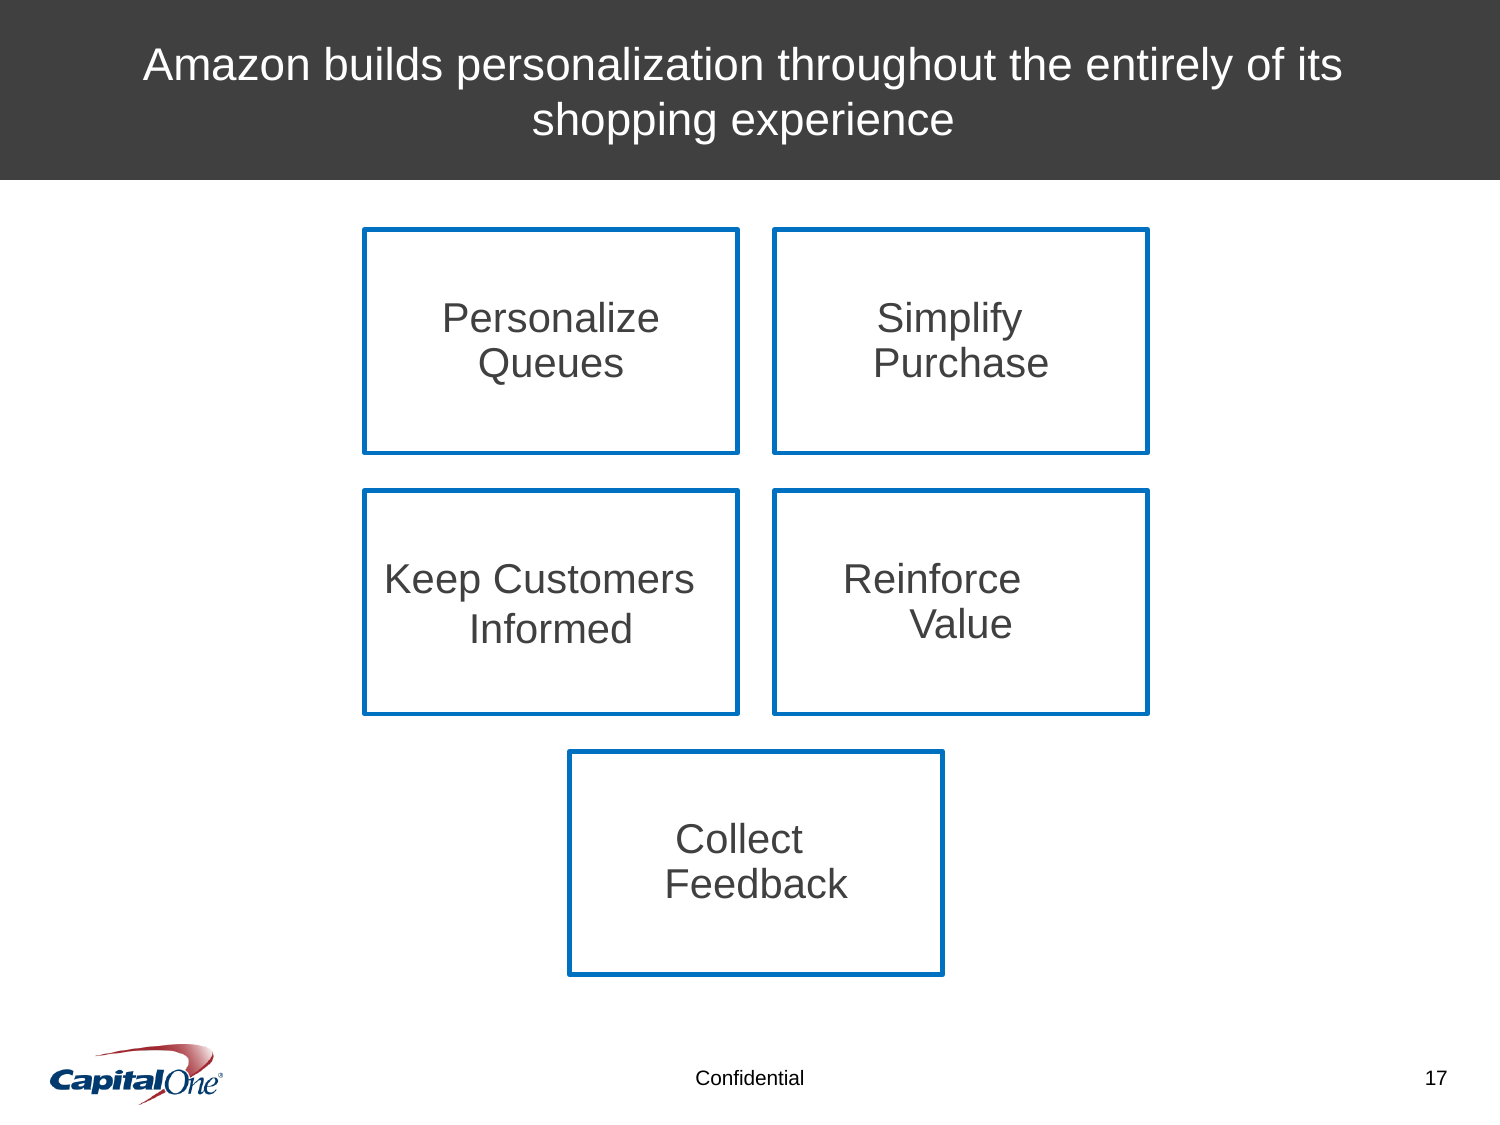

Amazon builds personalization throughout the entirely of its
shopping experience
#
Personalize Queues
Simplify   Purchase
Keep Customers   Informed
Reinforce      Value
Collect    Feedback